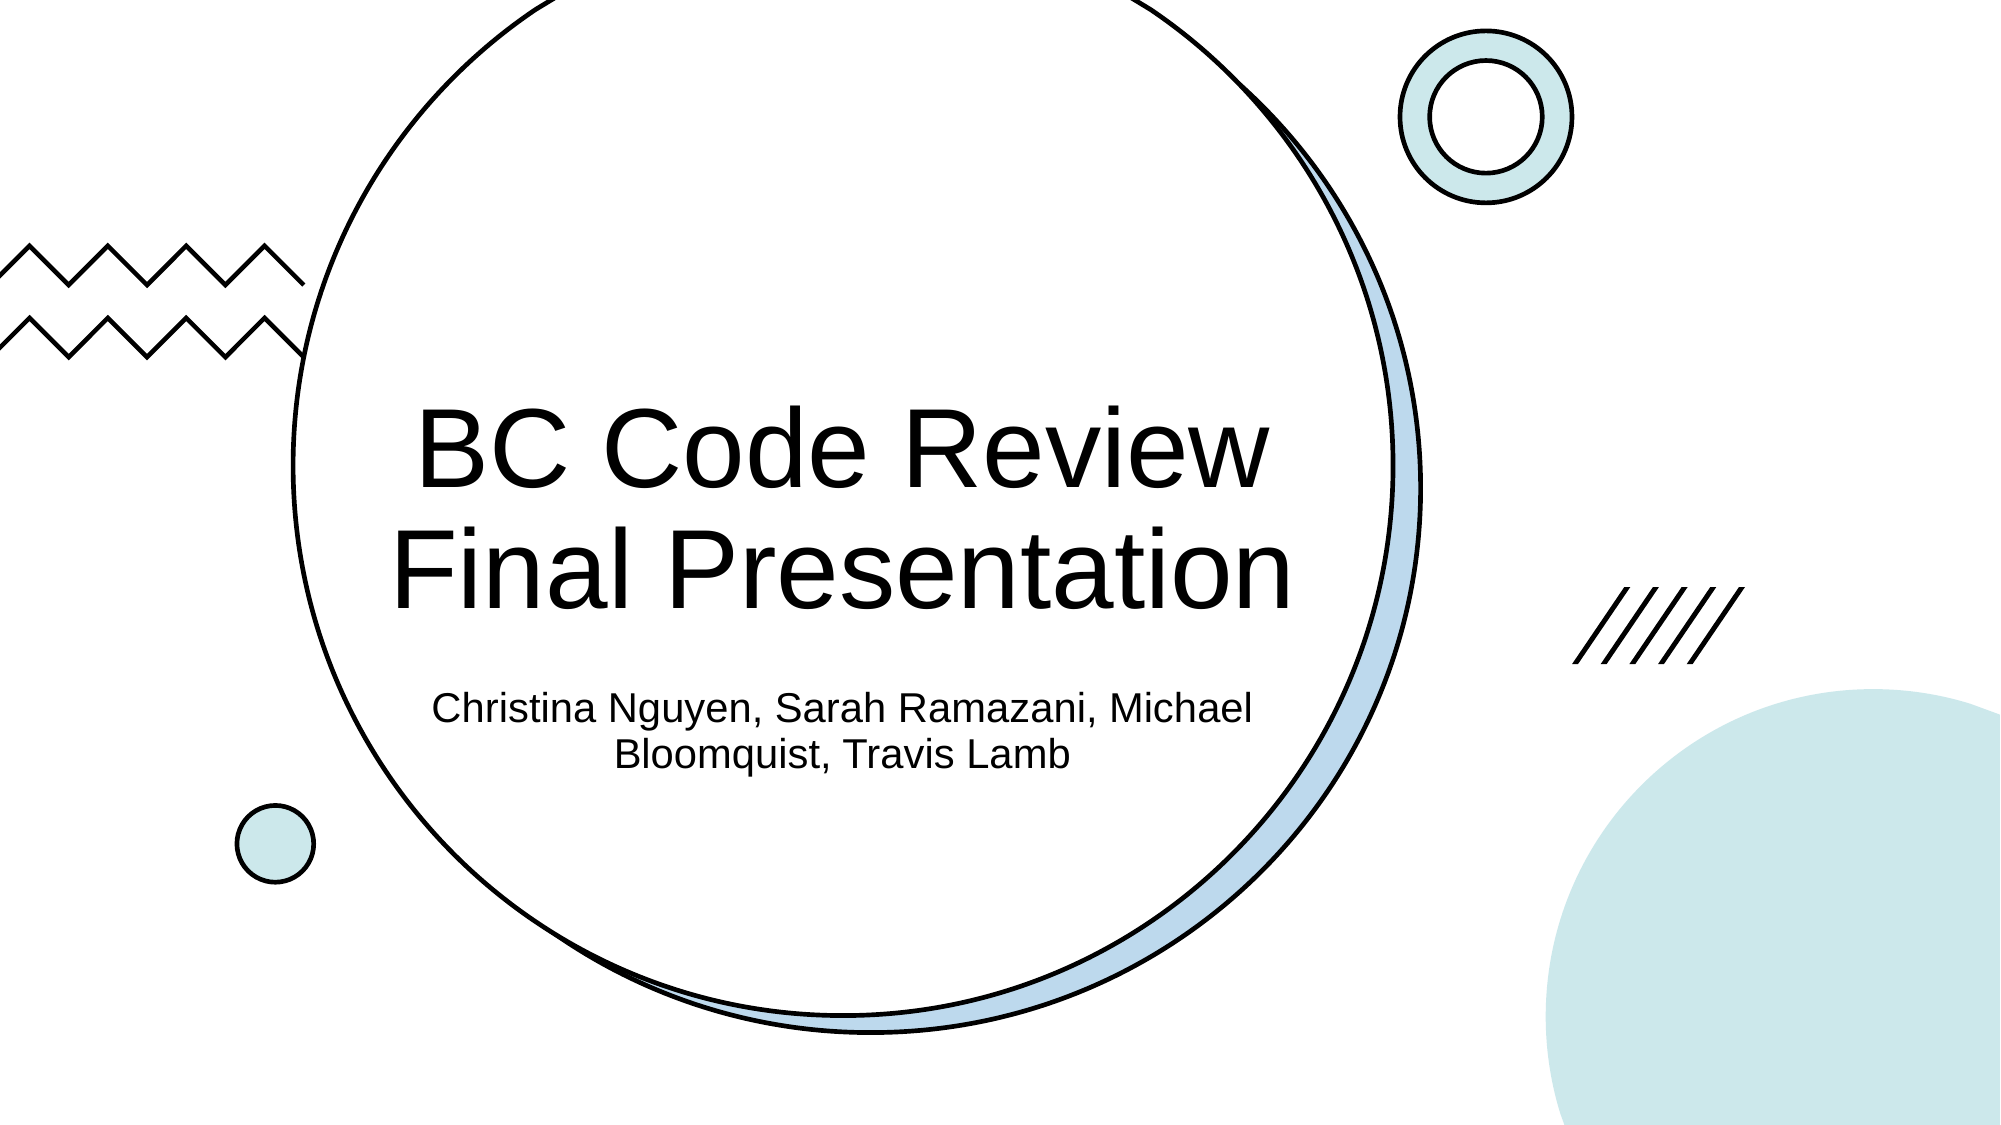

# BC Code Review Final Presentation

Christina Nguyen, Sarah Ramazani, Michael Bloomquist, Travis Lamb